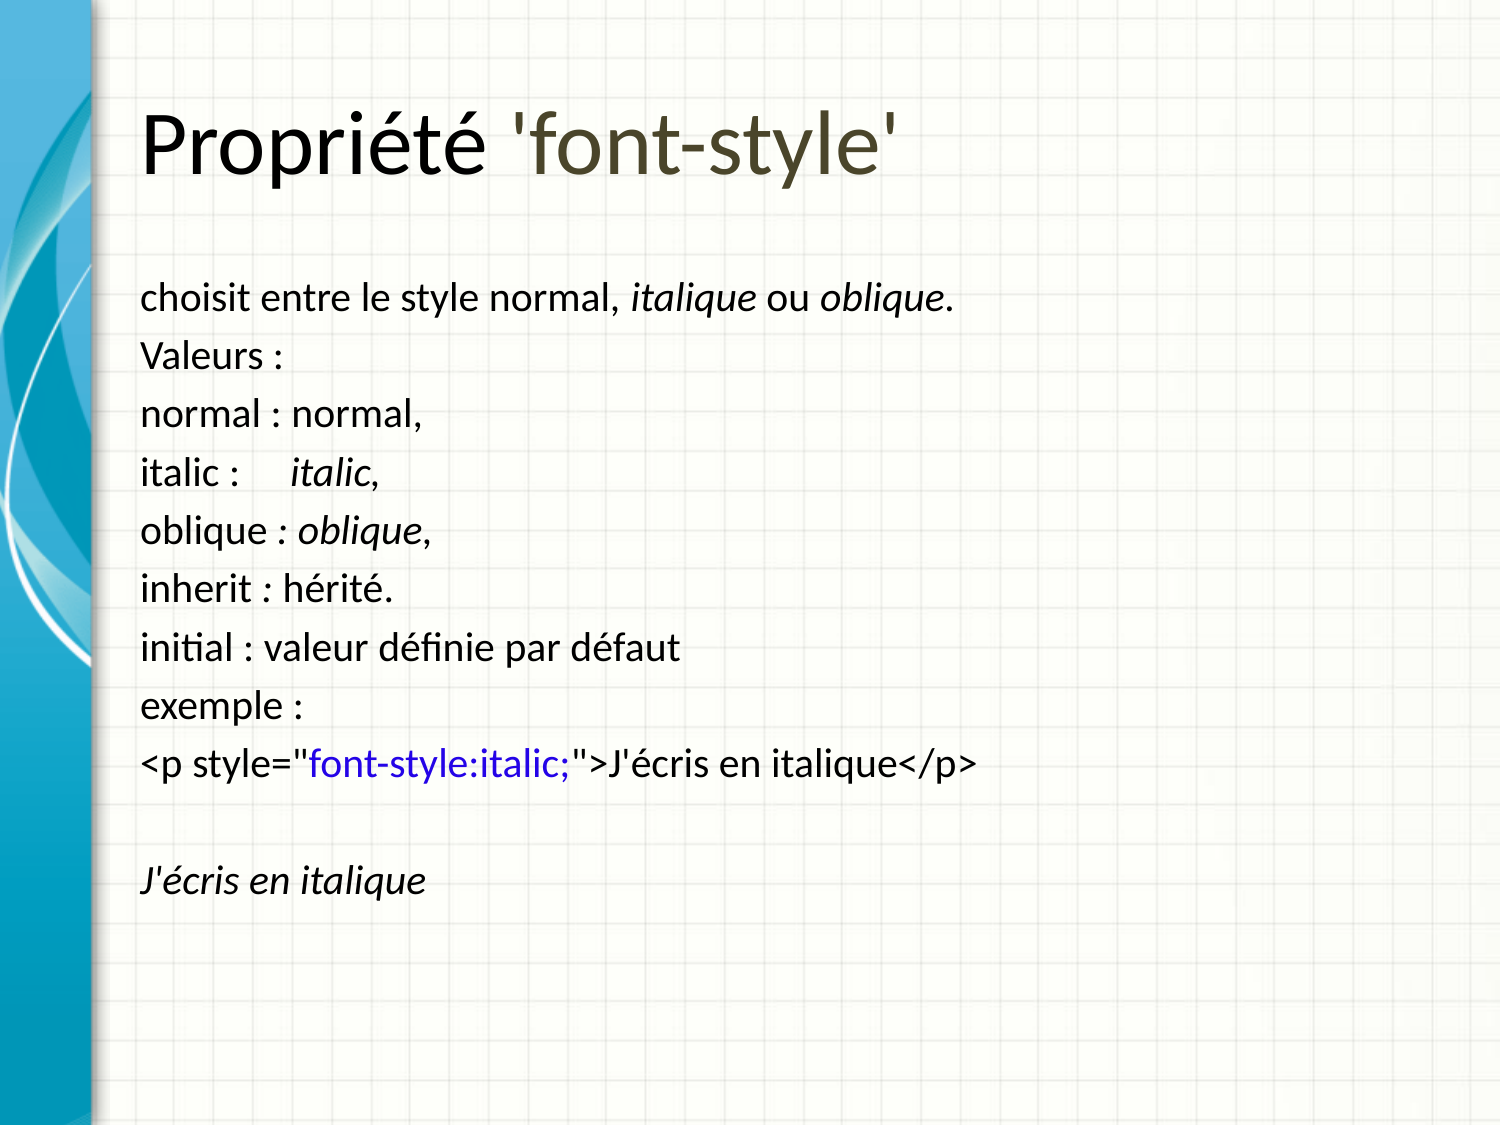

# Propriété 'font-style'
choisit entre le style normal, italique ou oblique.
Valeurs :
normal : normal,
italic :	italic,
oblique : oblique,
inherit : hérité.
initial : valeur définie par défaut
exemple :
<p style="font-style:italic;">J'écris en italique</p>

J'écris en italique